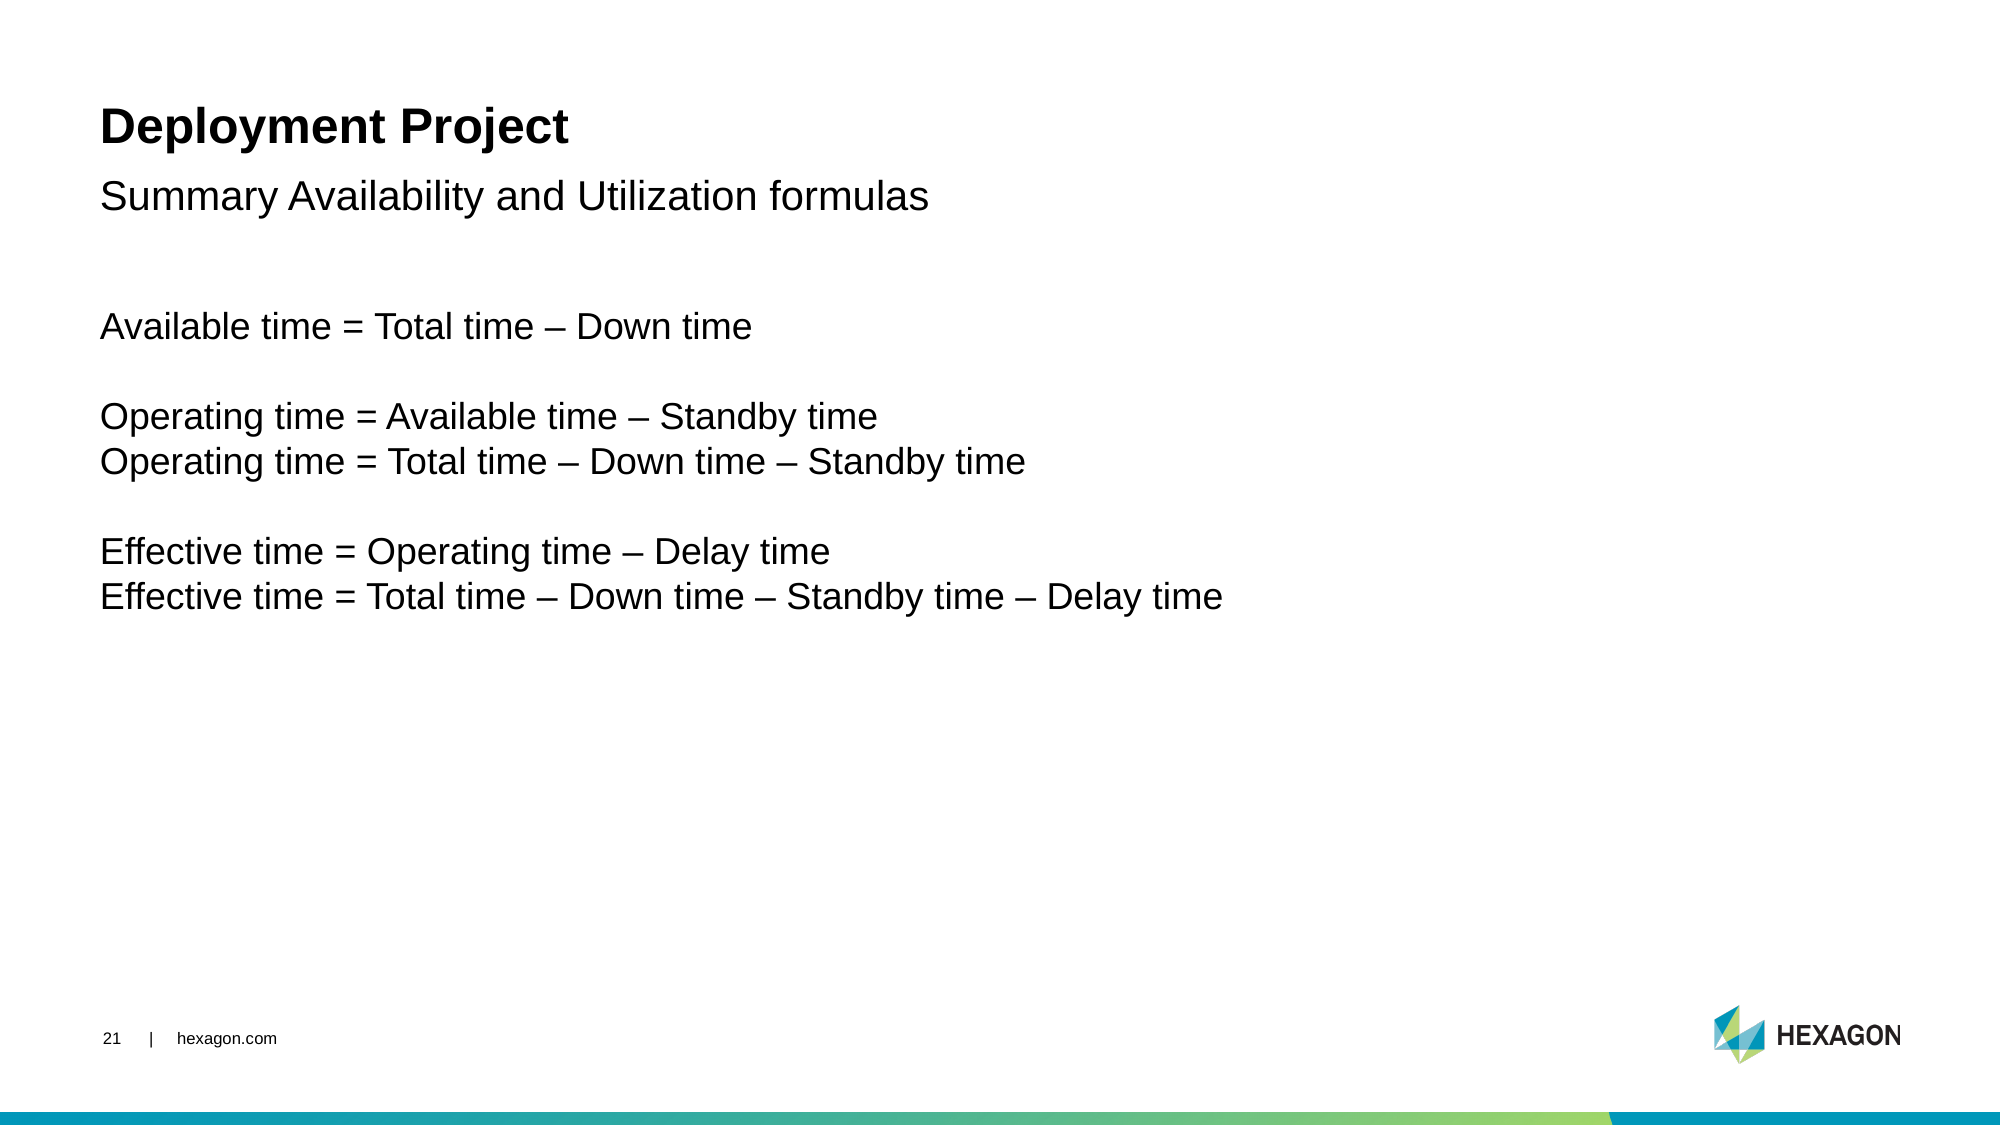

# Deployment Project
Summary Availability and Utilization formulas
Available time = Total time – Down time

Operating time = Available time – Standby time
Operating time = Total time – Down time – Standby time

Effective time = Operating time – Delay time
Effective time = Total time – Down time – Standby time – Delay time